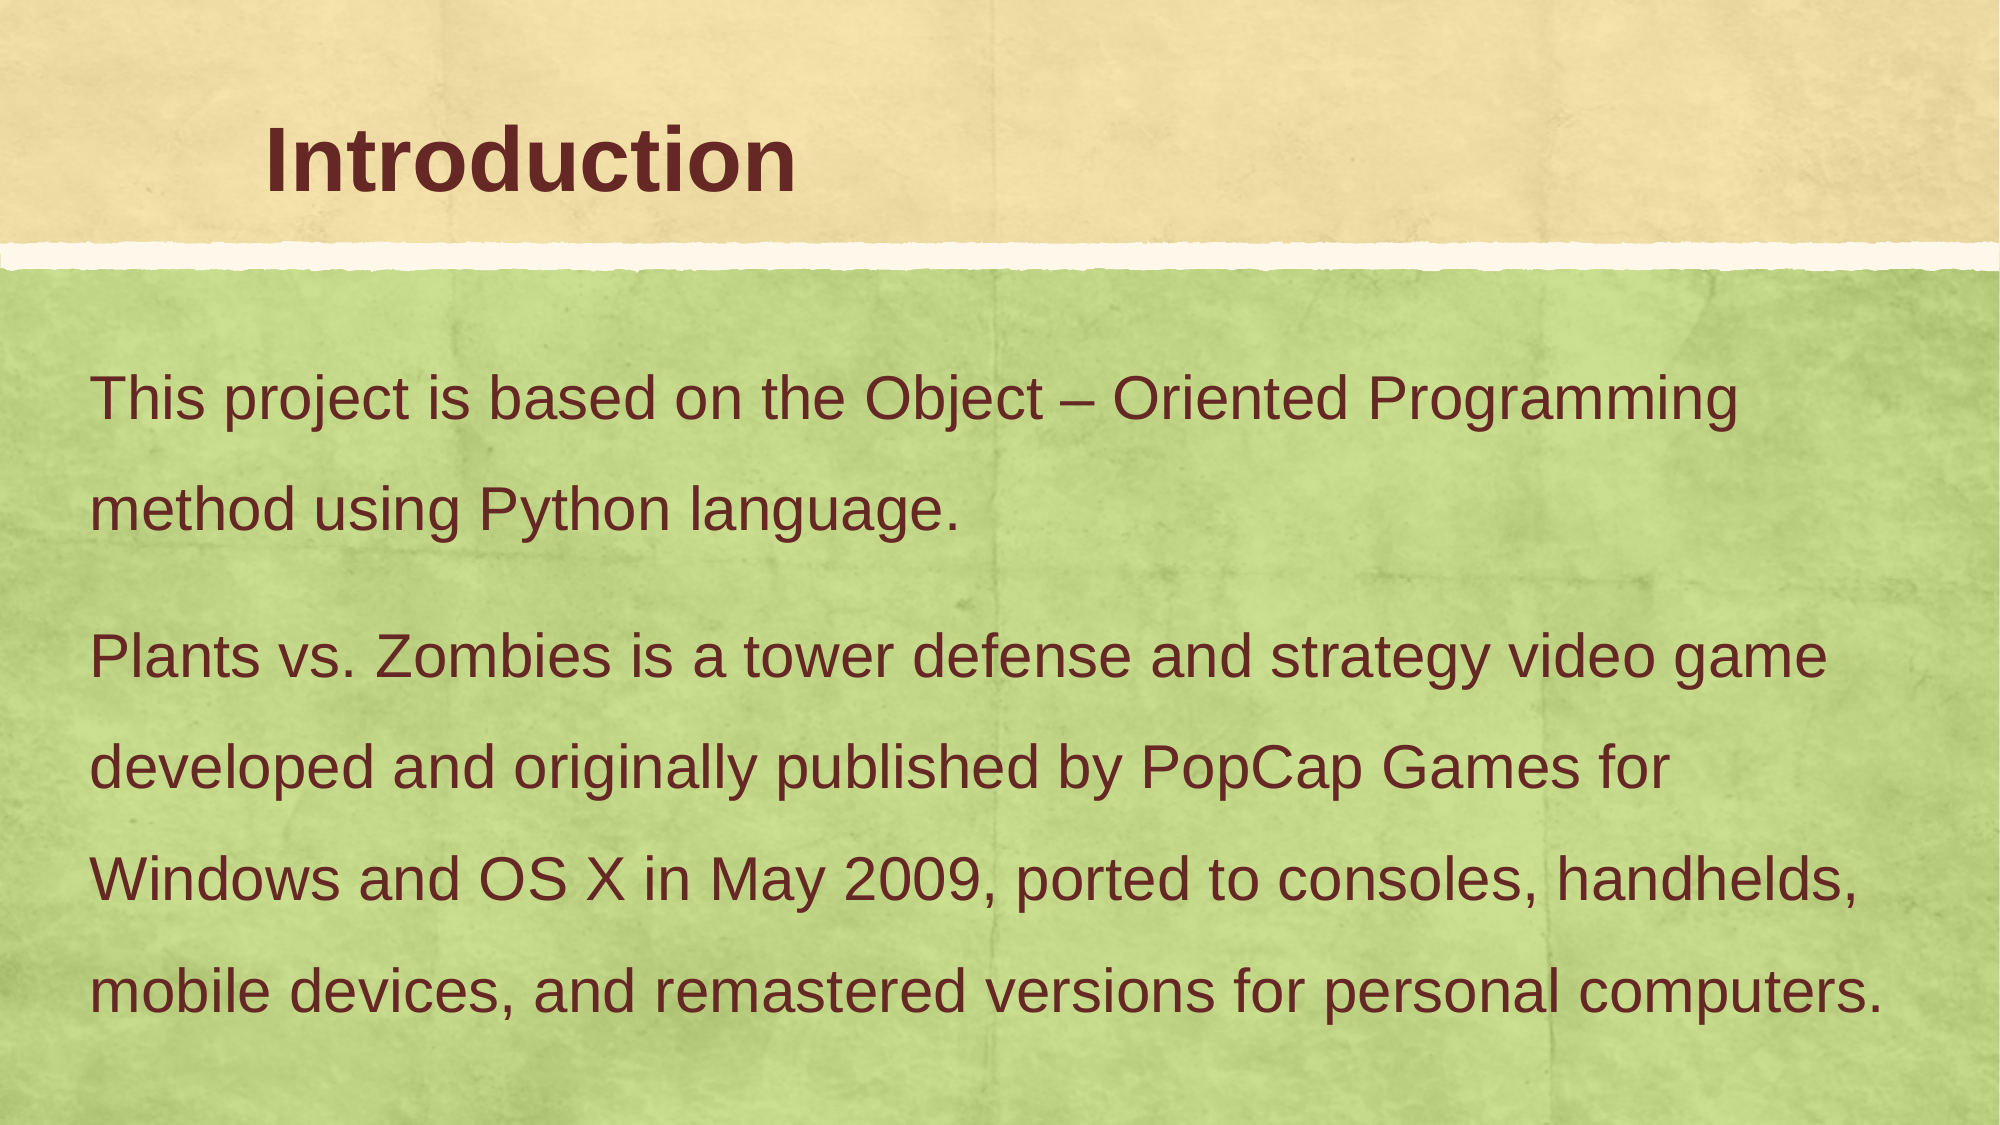

# Introduction
This project is based on the Object – Oriented Programming method using Python language.
Plants vs. Zombies is a tower defense and strategy video game developed and originally published by PopCap Games for Windows and OS X in May 2009, ported to consoles, handhelds, mobile devices, and remastered versions for personal computers.